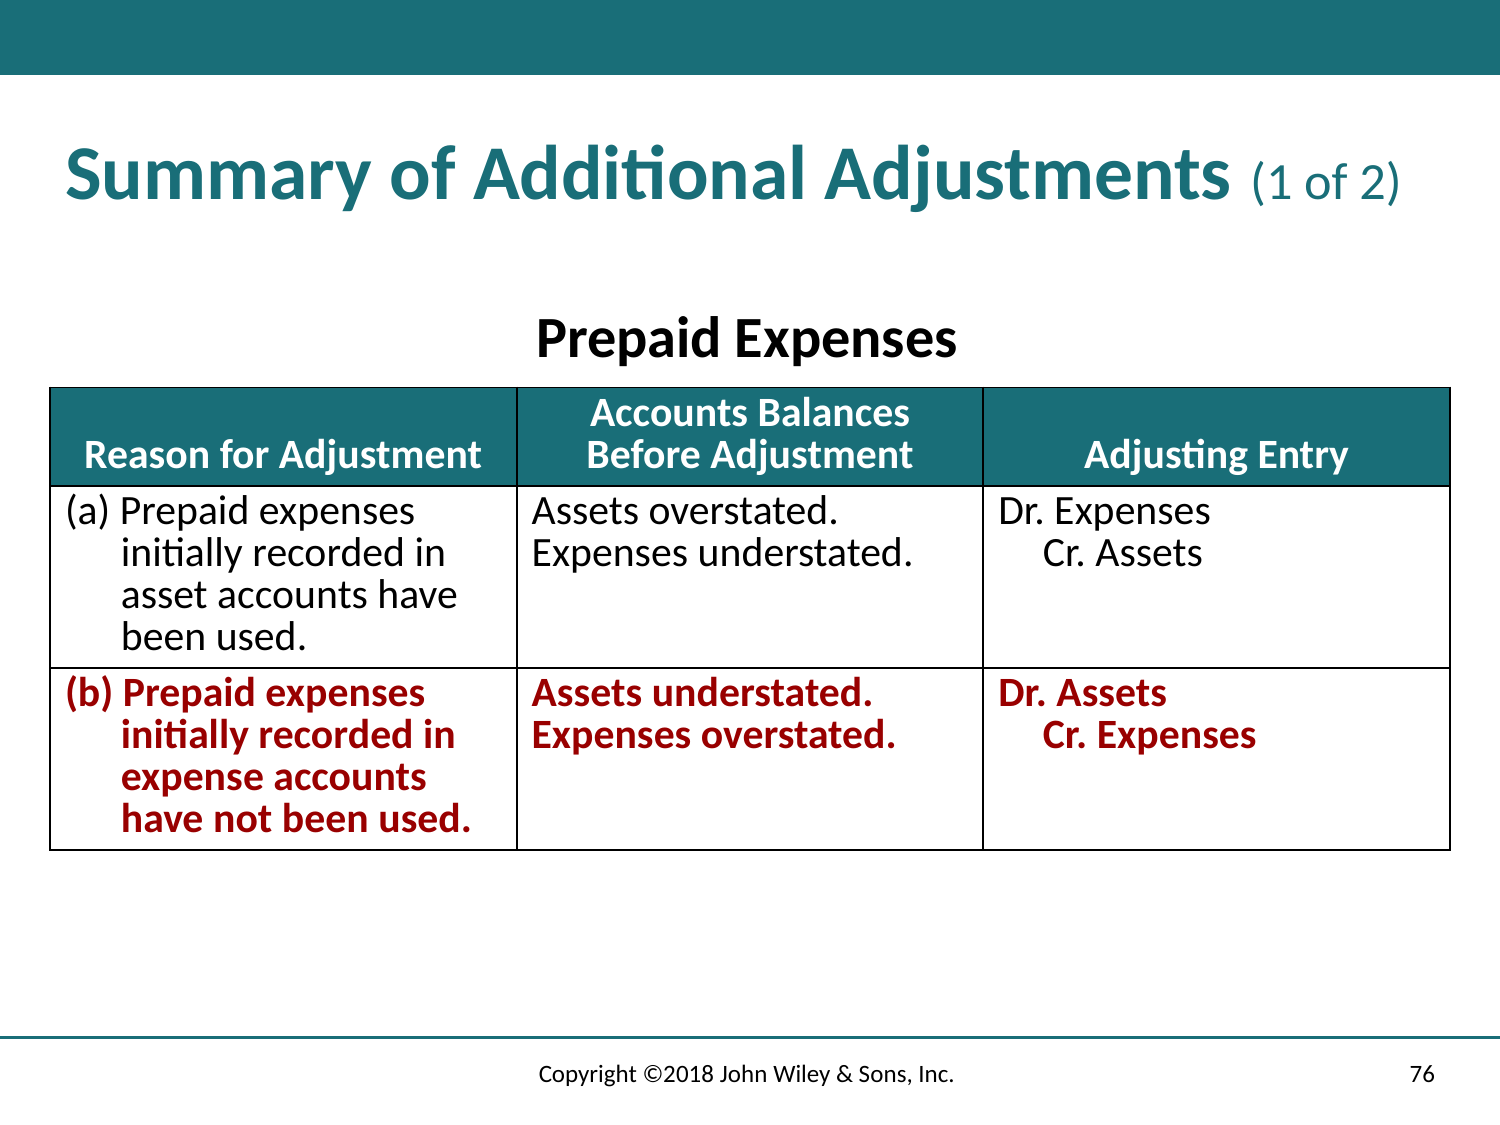

# Summary of Additional Adjustments (1 of 2)
Prepaid Expenses
| Reason for Adjustment | Accounts Balances Before Adjustment | Adjusting Entry |
| --- | --- | --- |
| (a) Prepaid expenses initially recorded in asset accounts have been used. | Assets overstated. Expenses understated. | Dr. Expenses Cr. Assets |
| (b) Prepaid expenses initially recorded in expense accounts have not been used. | Assets understated. Expenses overstated. | Dr. Assets Cr. Expenses |
Copyright ©2018 John Wiley & Sons, Inc.
76